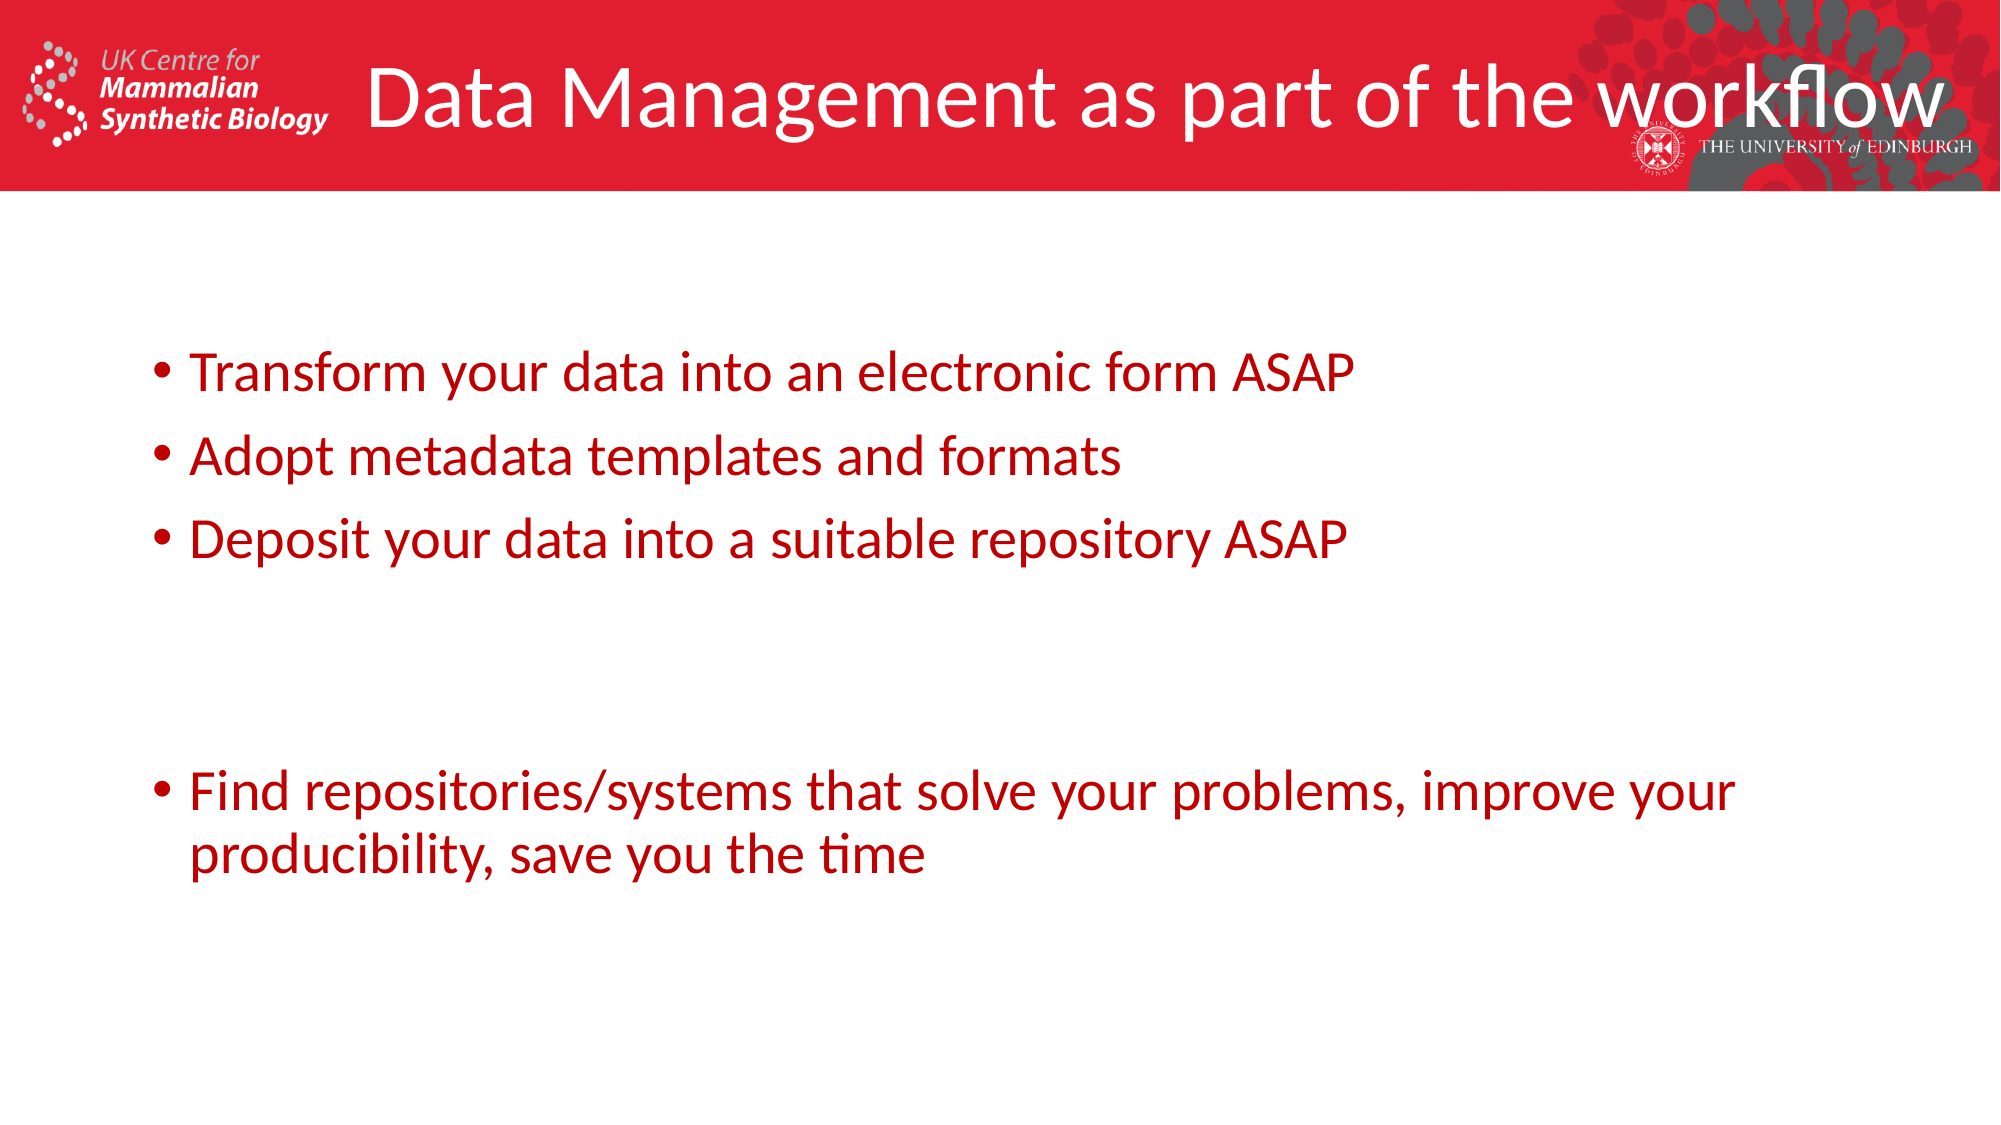

# Data Management as part of the workflow

Transform your data into an electronic form ASAP
Adopt metadata templates and formats
Deposit your data into a suitable repository ASAP

Find repositories/systems that solve your problems, improve your producibility, save you the time